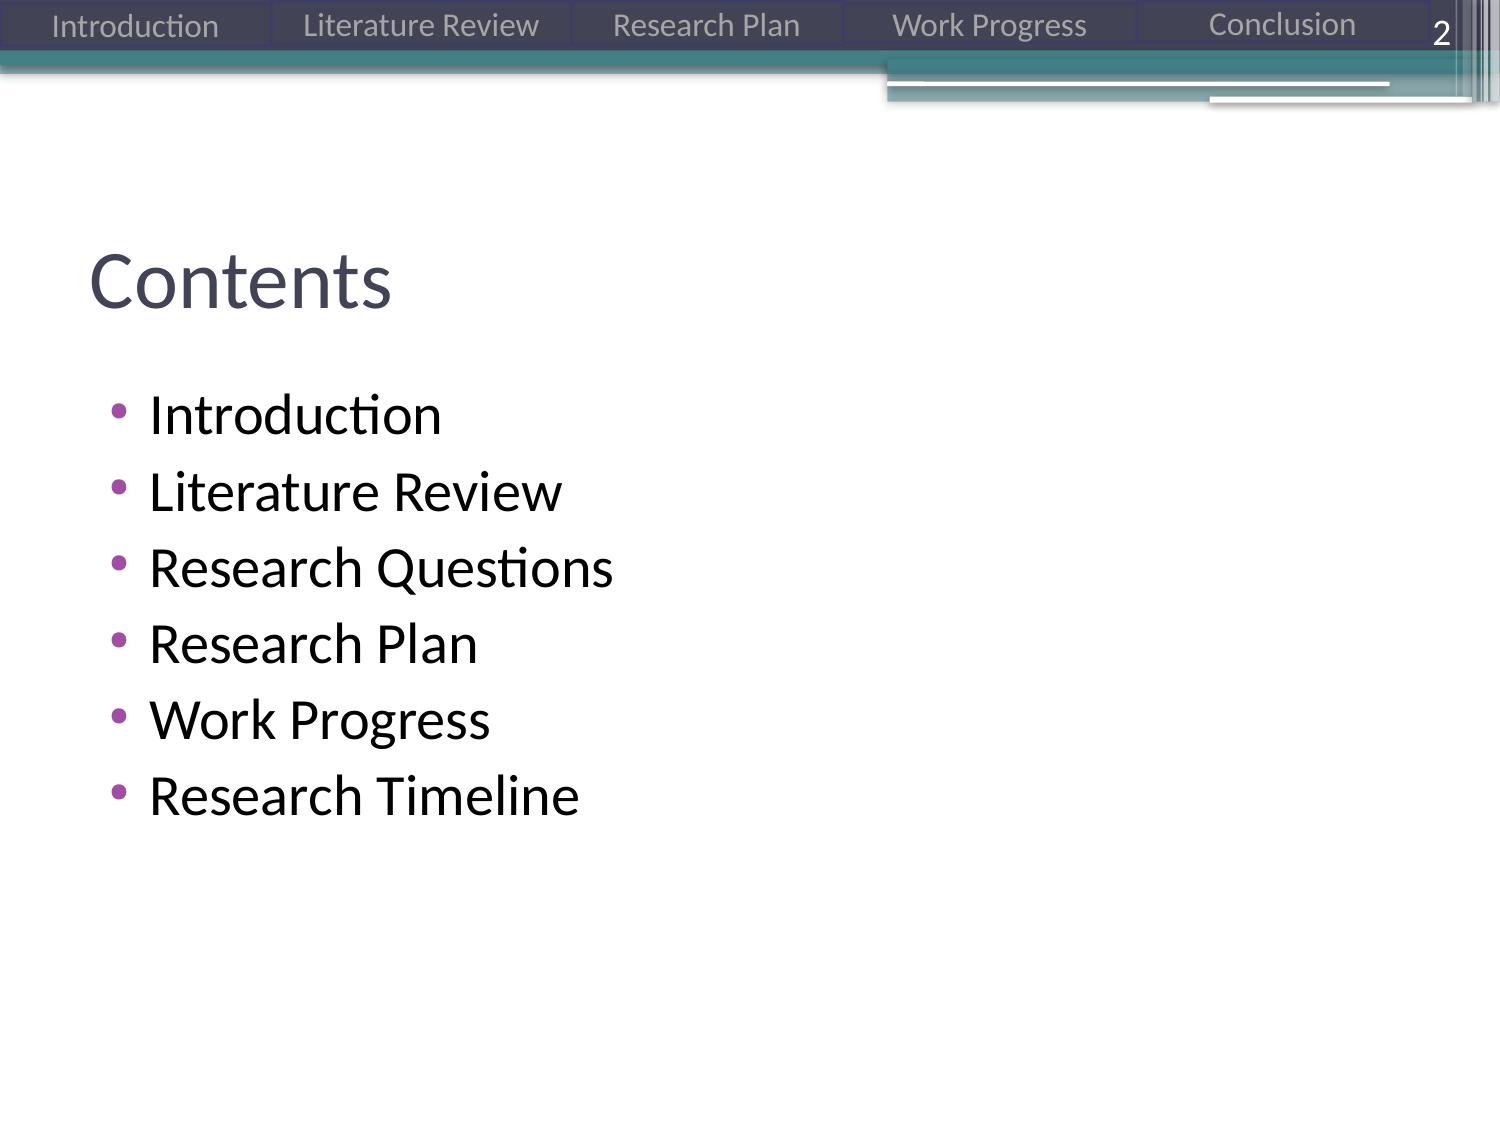

2
# Contents
Introduction
Literature Review
Research Questions
Research Plan
Work Progress
Research Timeline